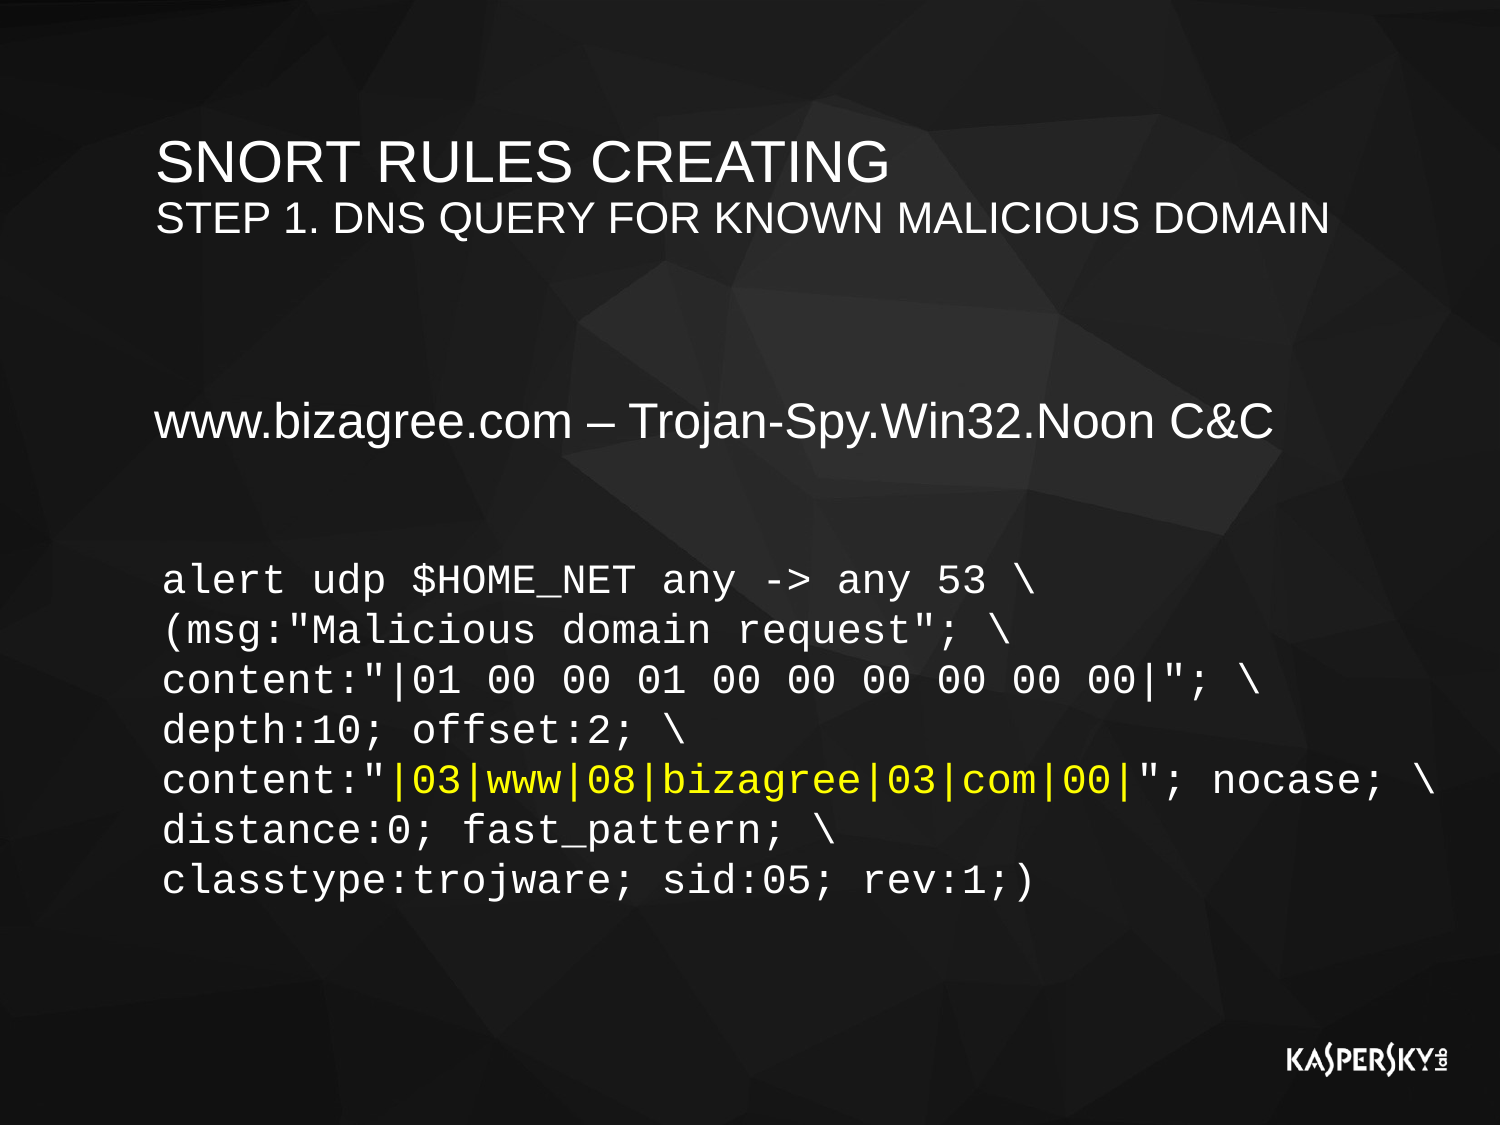

# snort rules creating Step 1. DNS query for known malicious domain
www.bizagree.com – Trojan-Spy.Win32.Noon C&C

alert udp $HOME_NET any -> any 53 \
(msg:"Malicious domain request"; \
content:"|01 00 00 01 00 00 00 00 00 00|"; \
depth:10; offset:2; \
content:"|03|www|08|bizagree|03|com|00|"; nocase; \
distance:0; fast_pattern; \
classtype:trojware; sid:05; rev:1;)